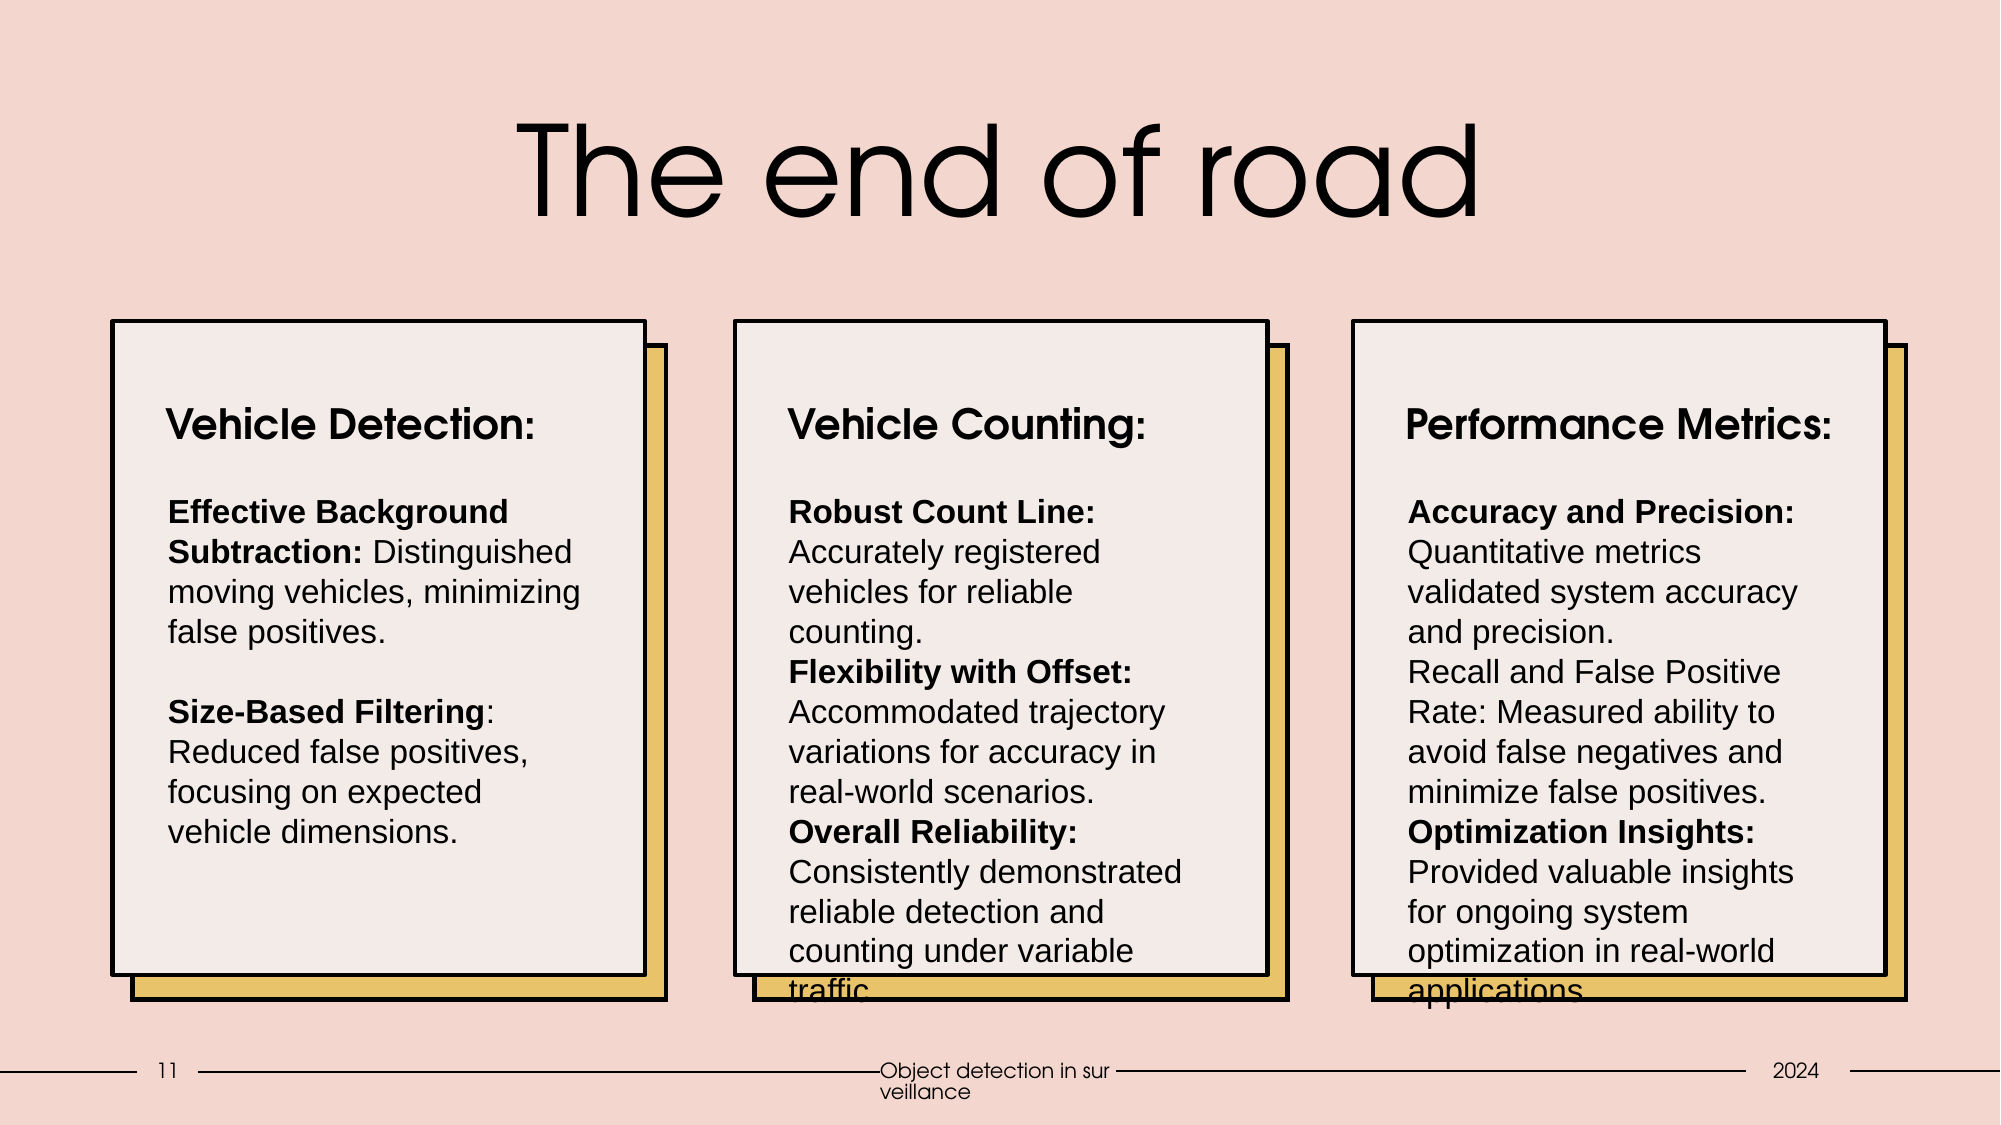

# The end of road
Vehicle Detection:

Vehicle Counting:

Performance Metrics:
Effective Background Subtraction: Distinguished moving vehicles, minimizing false positives.

Size-Based Filtering: Reduced false positives, focusing on expected vehicle dimensions.
Robust Count Line: Accurately registered vehicles for reliable counting.
Flexibility with Offset: Accommodated trajectory variations for accuracy in real-world scenarios.
Overall Reliability: Consistently demonstrated reliable detection and counting under variable traffic.
Accuracy and Precision: Quantitative metrics validated system accuracy and precision.
Recall and False Positive Rate: Measured ability to avoid false negatives and minimize false positives.
Optimization Insights: Provided valuable insights for ongoing system optimization in real-world applications.
11
Object detection in surveillance
2024